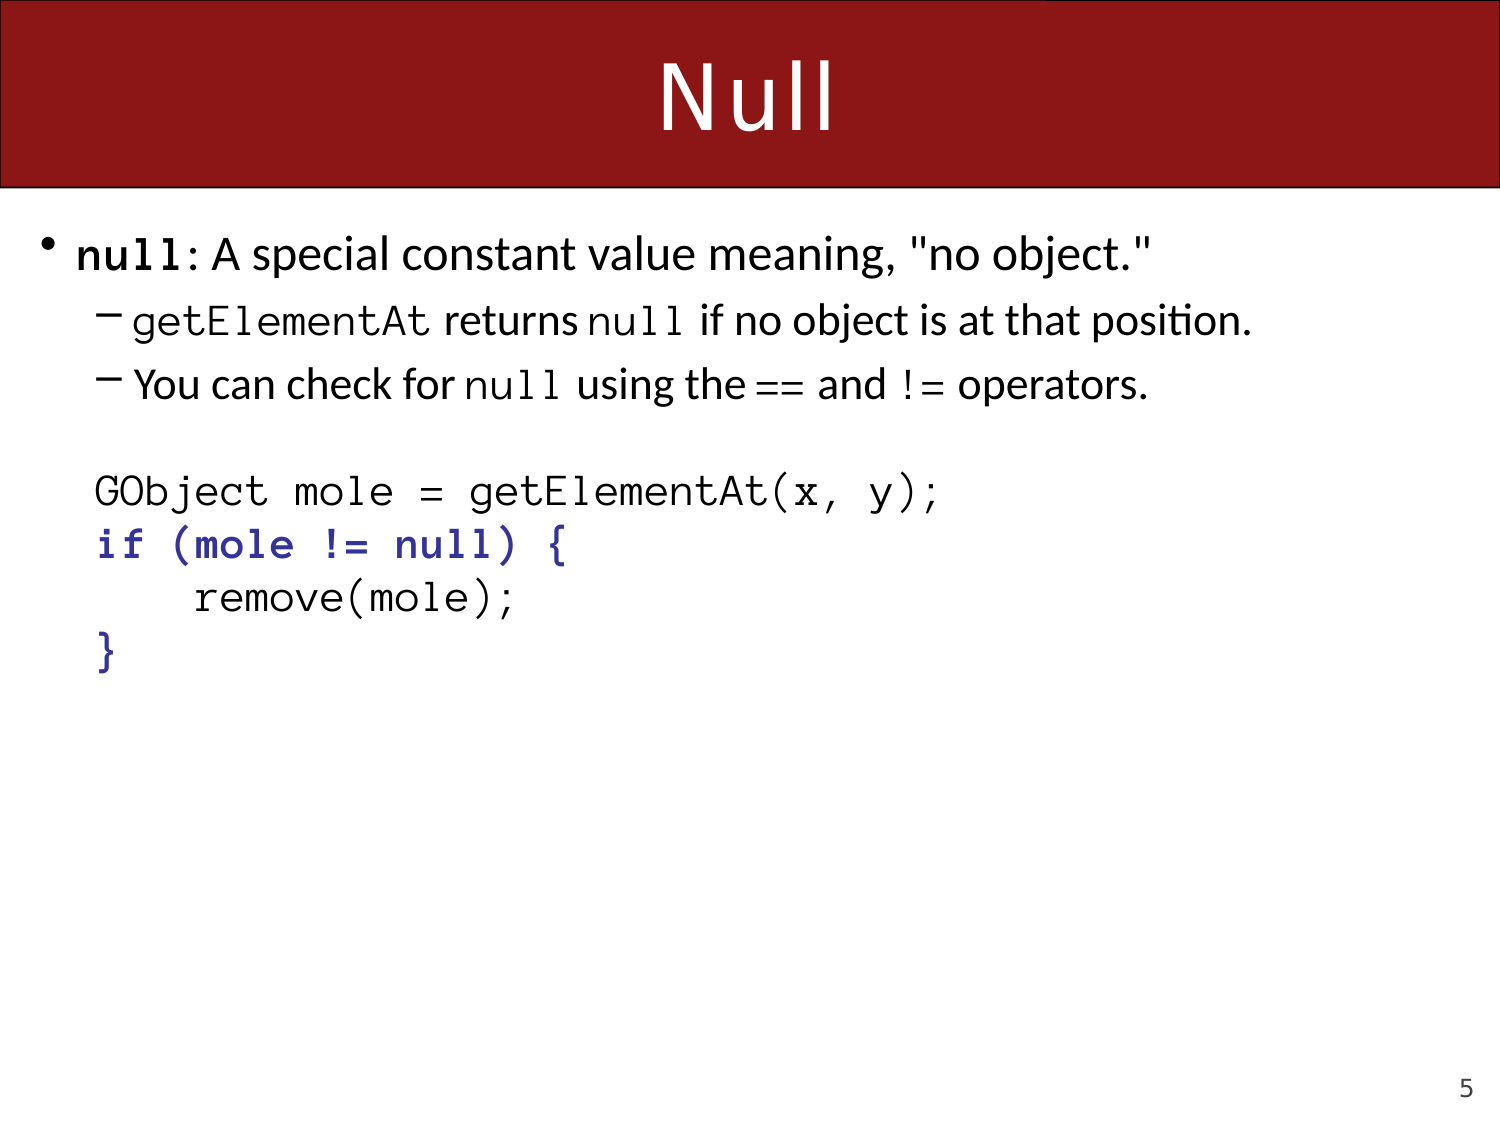

# Null
null: A special constant value meaning, "no object."
getElementAt returns null if no object is at that position.
You can check for null using the == and != operators.

GObject mole = getElementAt(x, y);
if (mole != null) {
    remove(mole);
}